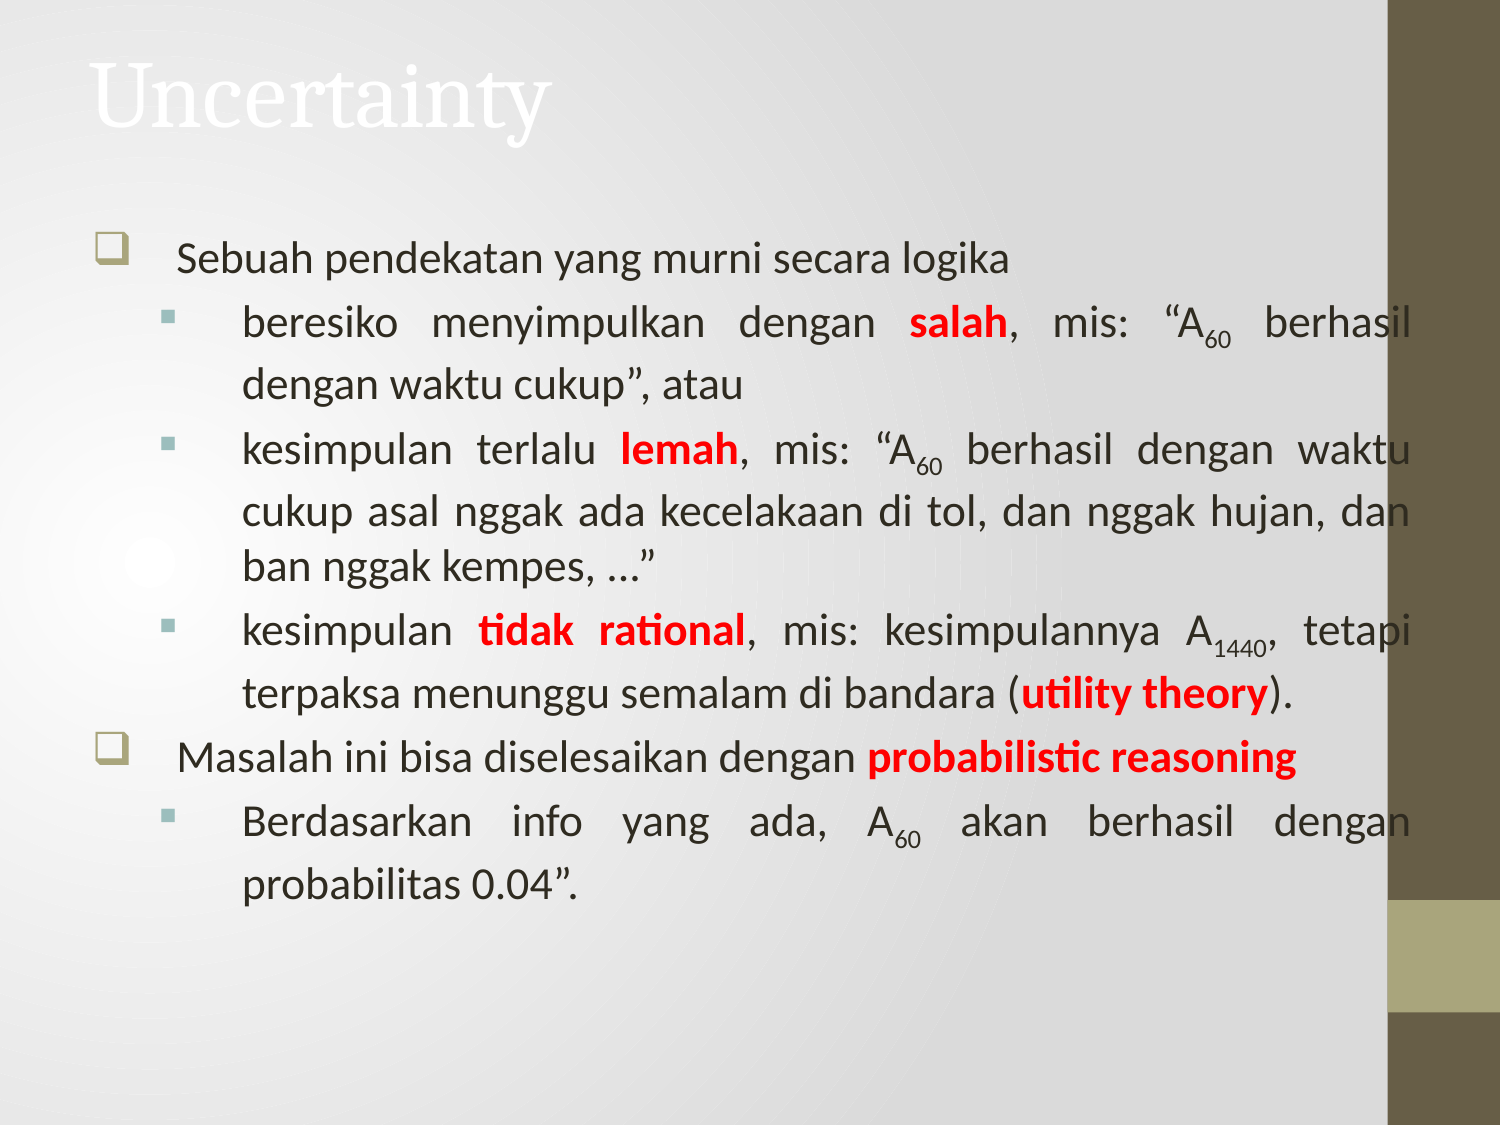

# Uncertainty
Sebuah pendekatan yang murni secara logika
beresiko menyimpulkan dengan salah, mis: “A60 berhasil dengan waktu cukup”, atau
kesimpulan terlalu lemah, mis: “A60 berhasil dengan waktu cukup asal nggak ada kecelakaan di tol, dan nggak hujan, dan ban nggak kempes, ...”
kesimpulan tidak rational, mis: kesimpulannya A1440, tetapi terpaksa menunggu semalam di bandara (utility theory).
Masalah ini bisa diselesaikan dengan probabilistic reasoning
Berdasarkan info yang ada, A60 akan berhasil dengan probabilitas 0.04”.